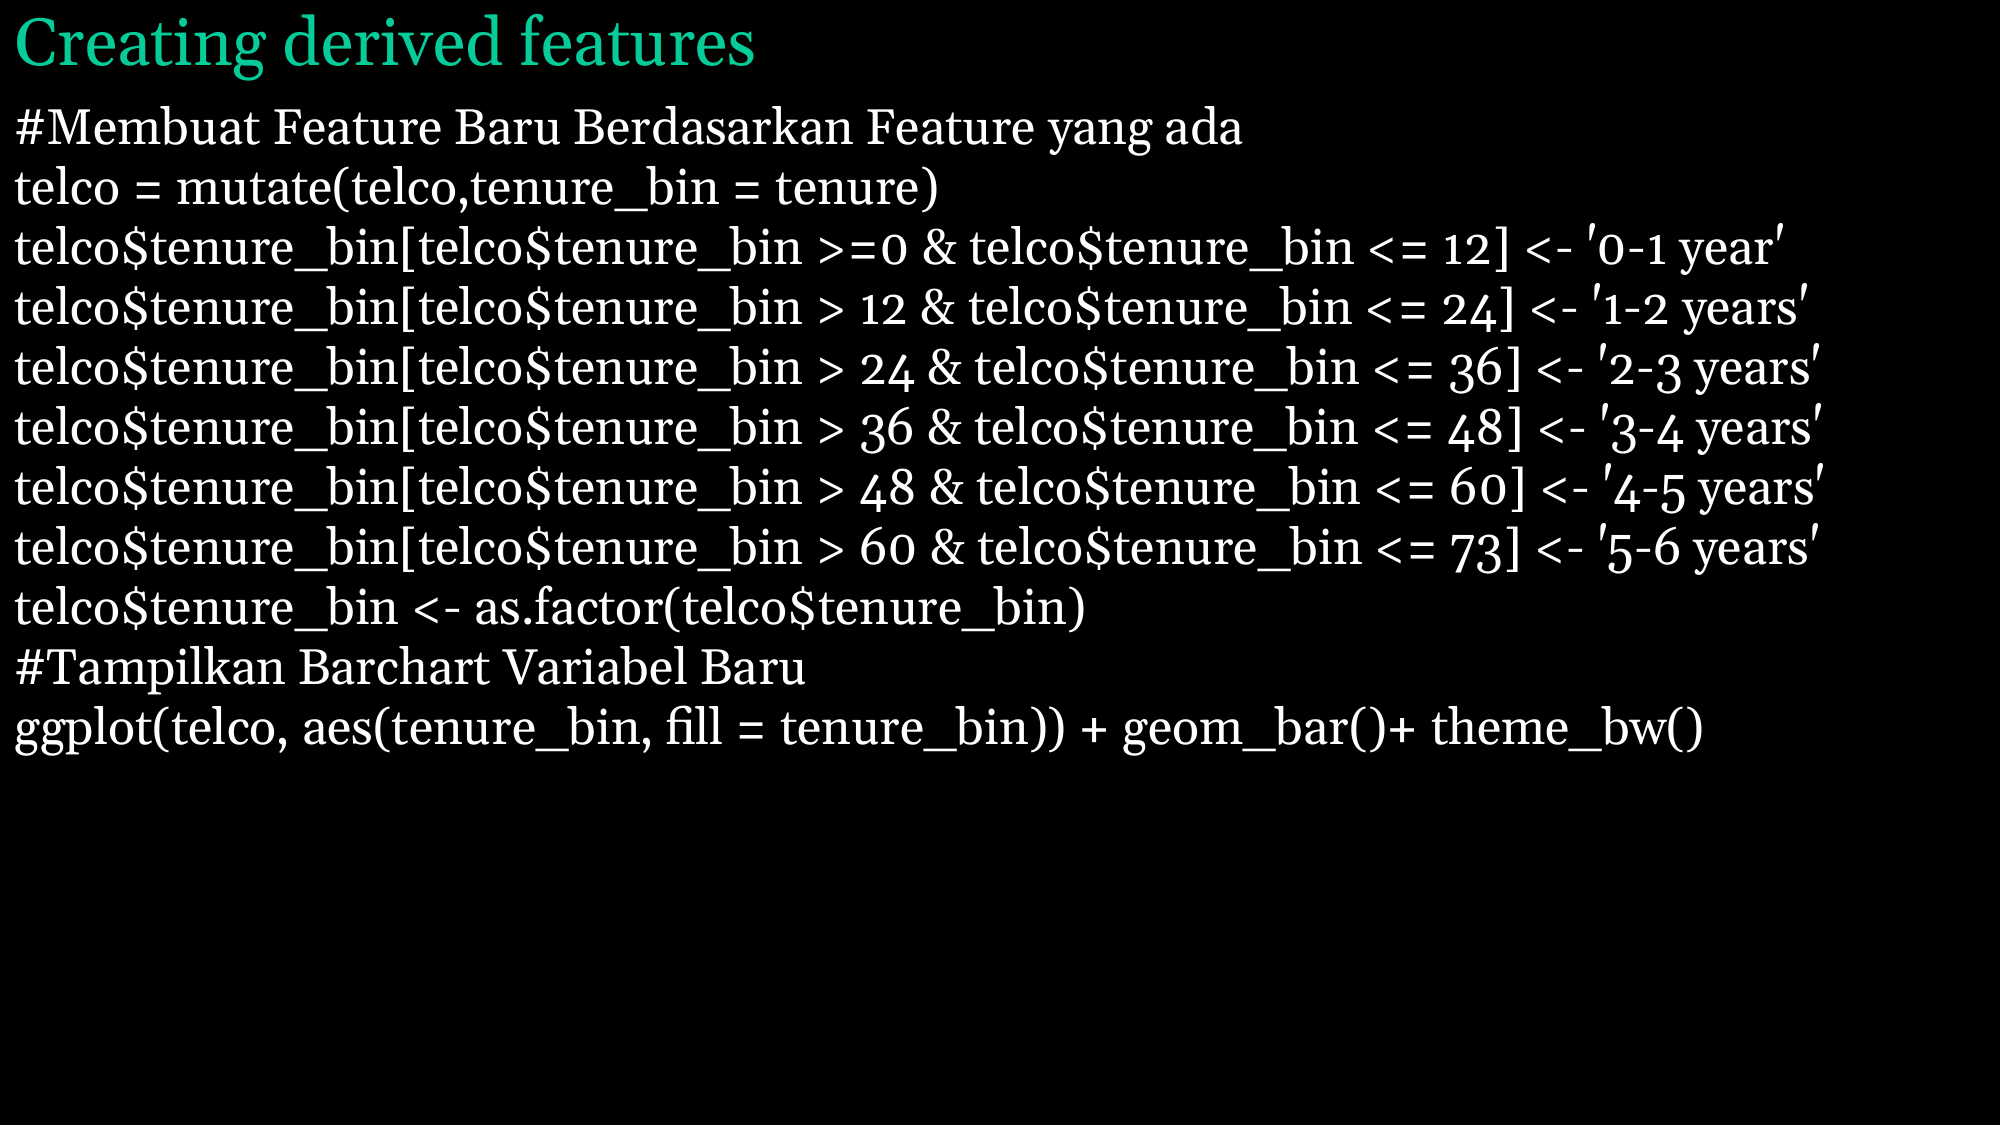

# Creating derived features
#Membuat Feature Baru Berdasarkan Feature yang ada
telco = mutate(telco,tenure_bin = tenure)
telco$tenure_bin[telco$tenure_bin >=0 & telco$tenure_bin <= 12] <- '0-1 year'
telco$tenure_bin[telco$tenure_bin > 12 & telco$tenure_bin <= 24] <- '1-2 years'
telco$tenure_bin[telco$tenure_bin > 24 & telco$tenure_bin <= 36] <- '2-3 years'
telco$tenure_bin[telco$tenure_bin > 36 & telco$tenure_bin <= 48] <- '3-4 years'
telco$tenure_bin[telco$tenure_bin > 48 & telco$tenure_bin <= 60] <- '4-5 years'
telco$tenure_bin[telco$tenure_bin > 60 & telco$tenure_bin <= 73] <- '5-6 years'
telco$tenure_bin <- as.factor(telco$tenure_bin)
#Tampilkan Barchart Variabel Baru
ggplot(telco, aes(tenure_bin, fill = tenure_bin)) + geom_bar()+ theme_bw()